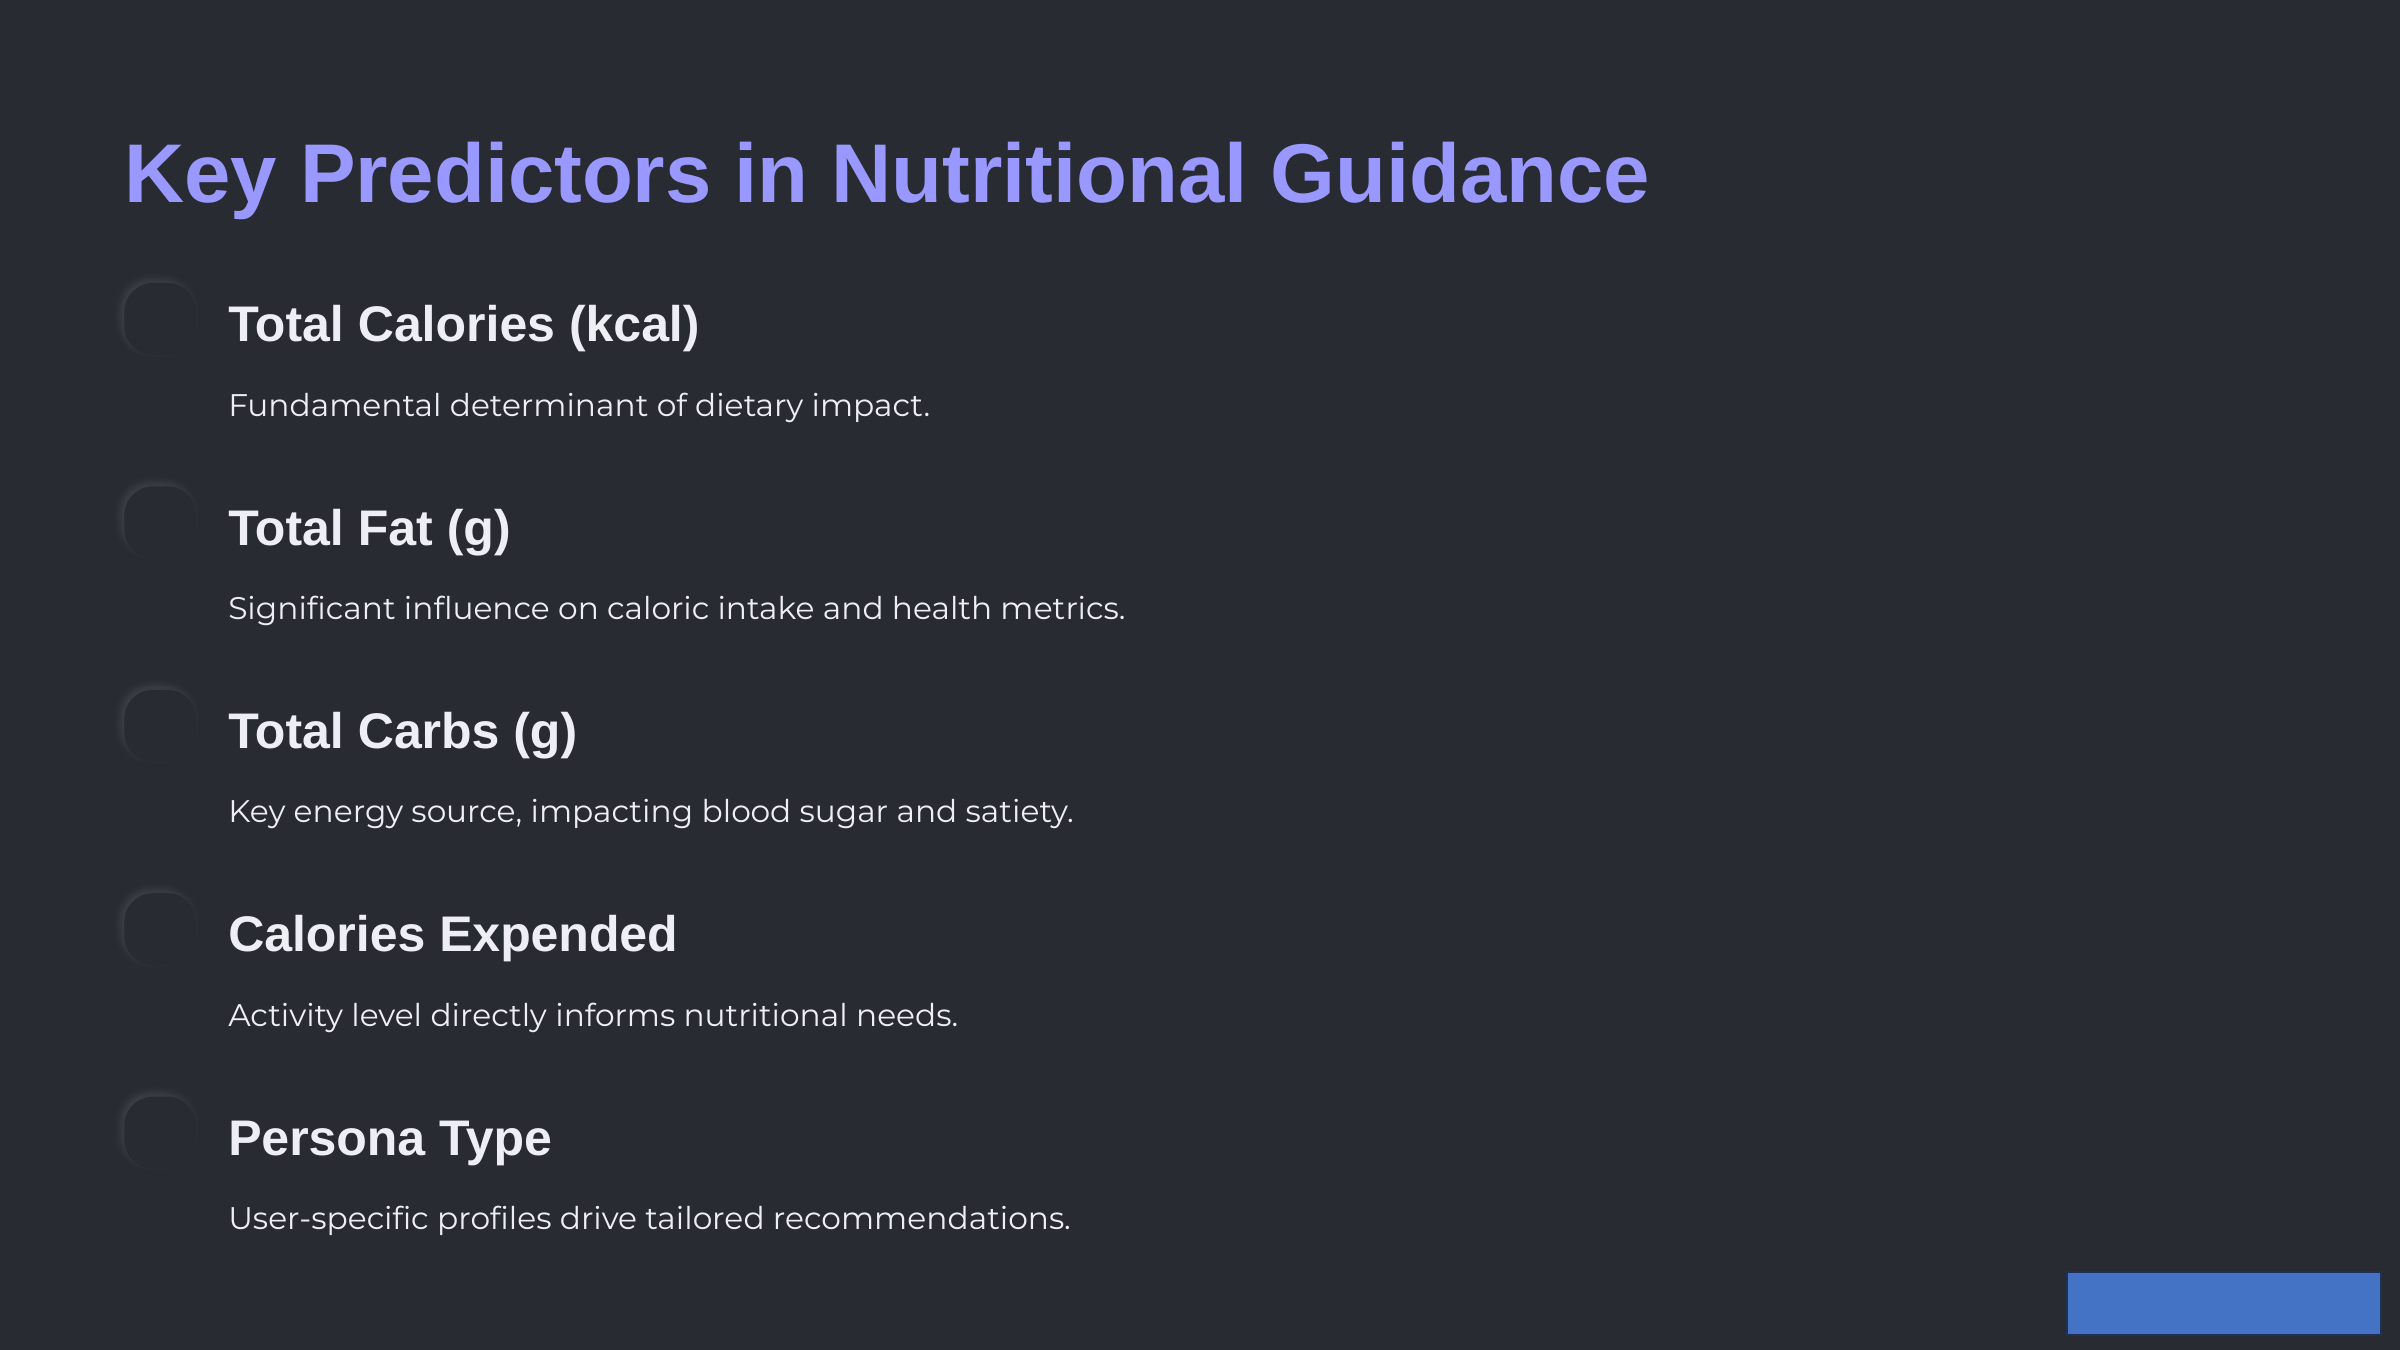

Key Predictors in Nutritional Guidance

Total Calories (kcal)
Fundamental determinant of dietary impact.

Total Fat (g)
Significant influence on caloric intake and health metrics.

Total Carbs (g)
Key energy source, impacting blood sugar and satiety.

Calories Expended
Activity level directly informs nutritional needs.

Persona Type
User-specific profiles drive tailored recommendations.